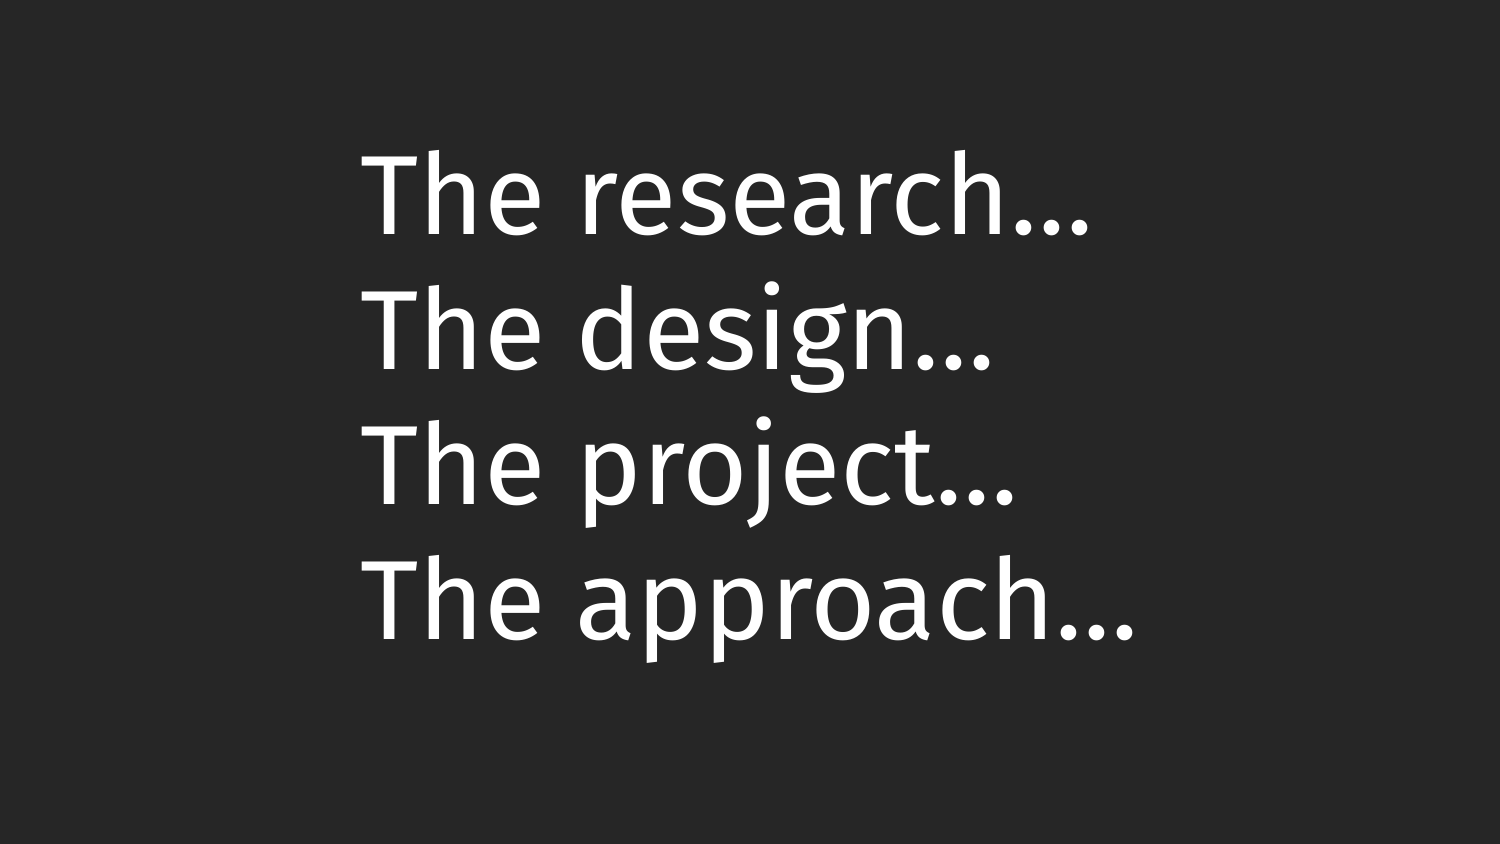

The research…
The design…
The project…
The approach…